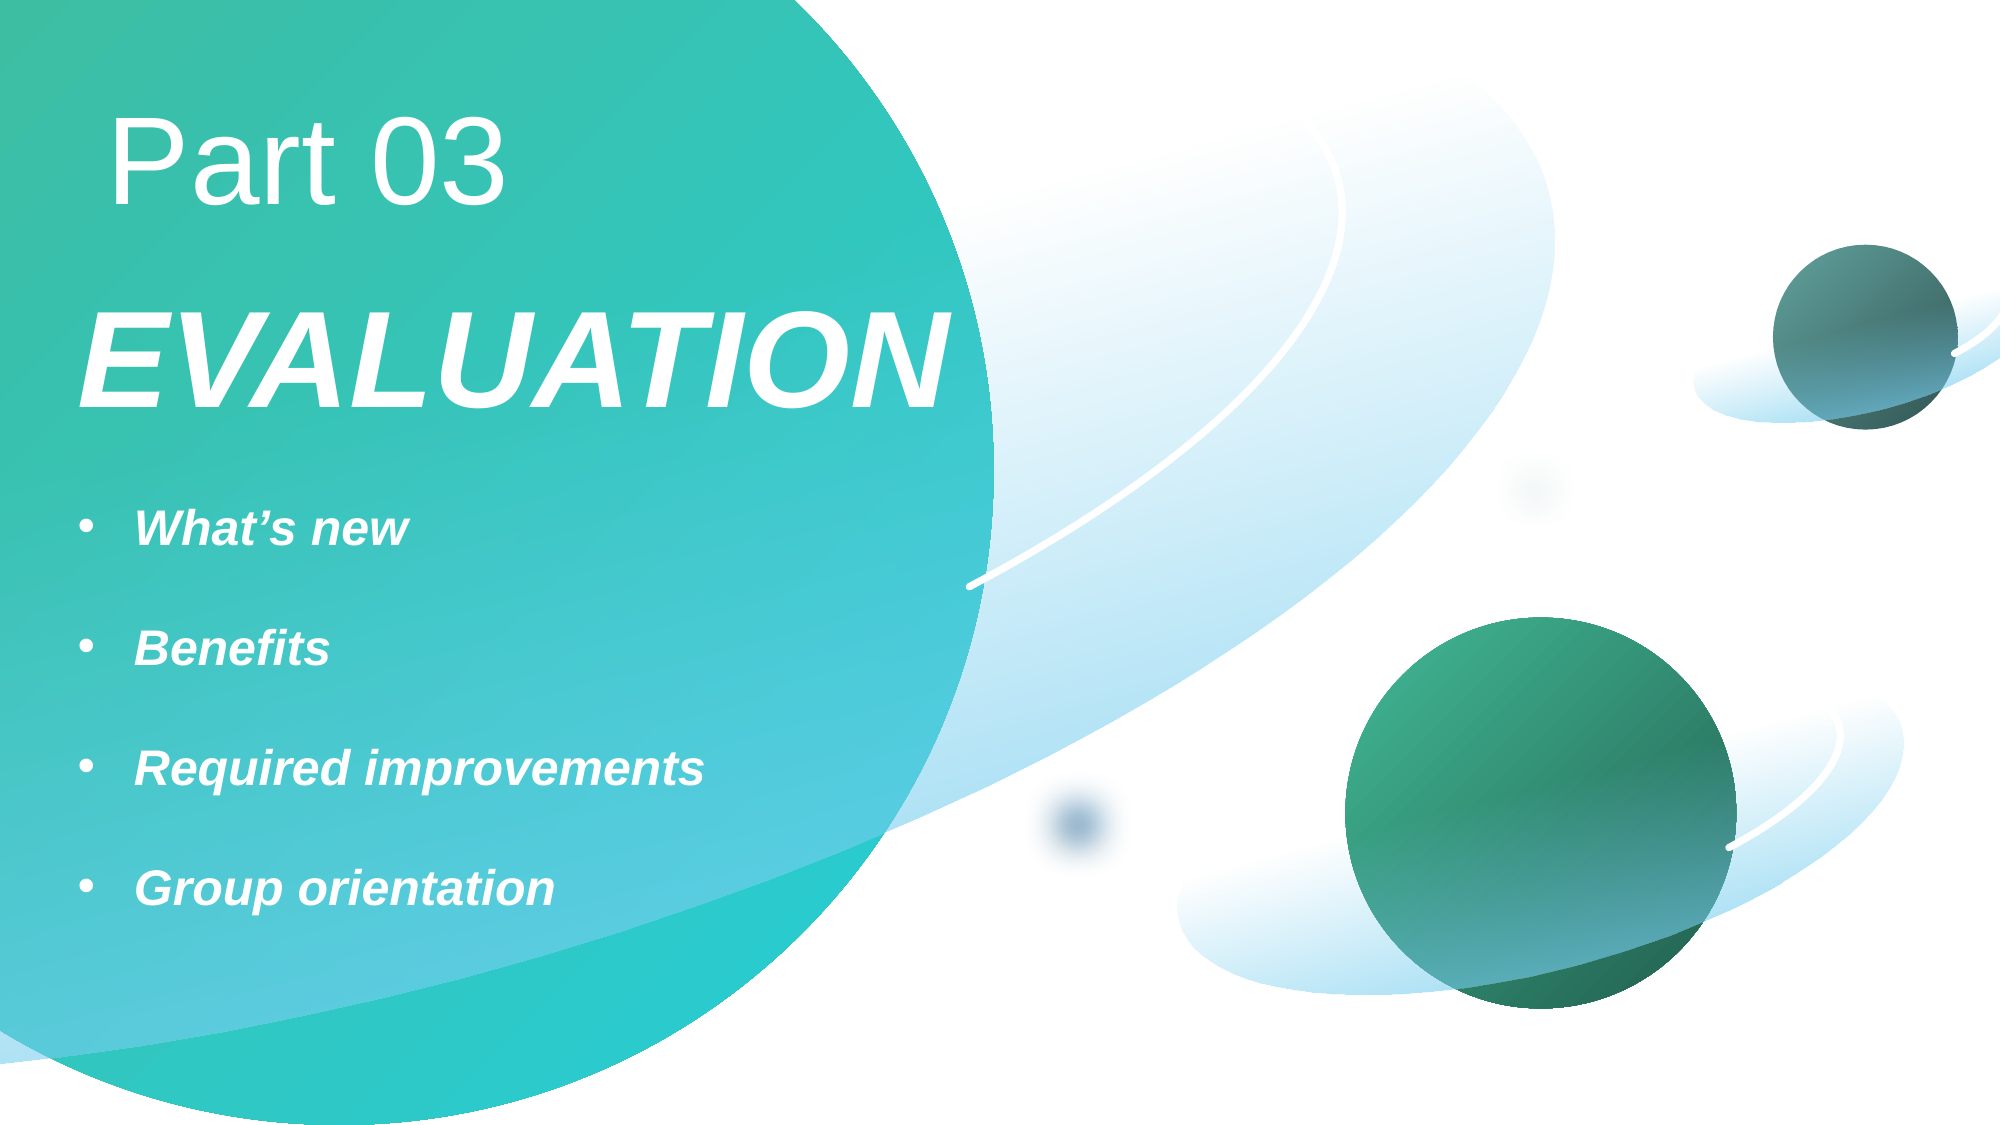

Part 03

EVALUATION

What’s new

Benefits

Required improvements

Group orientation